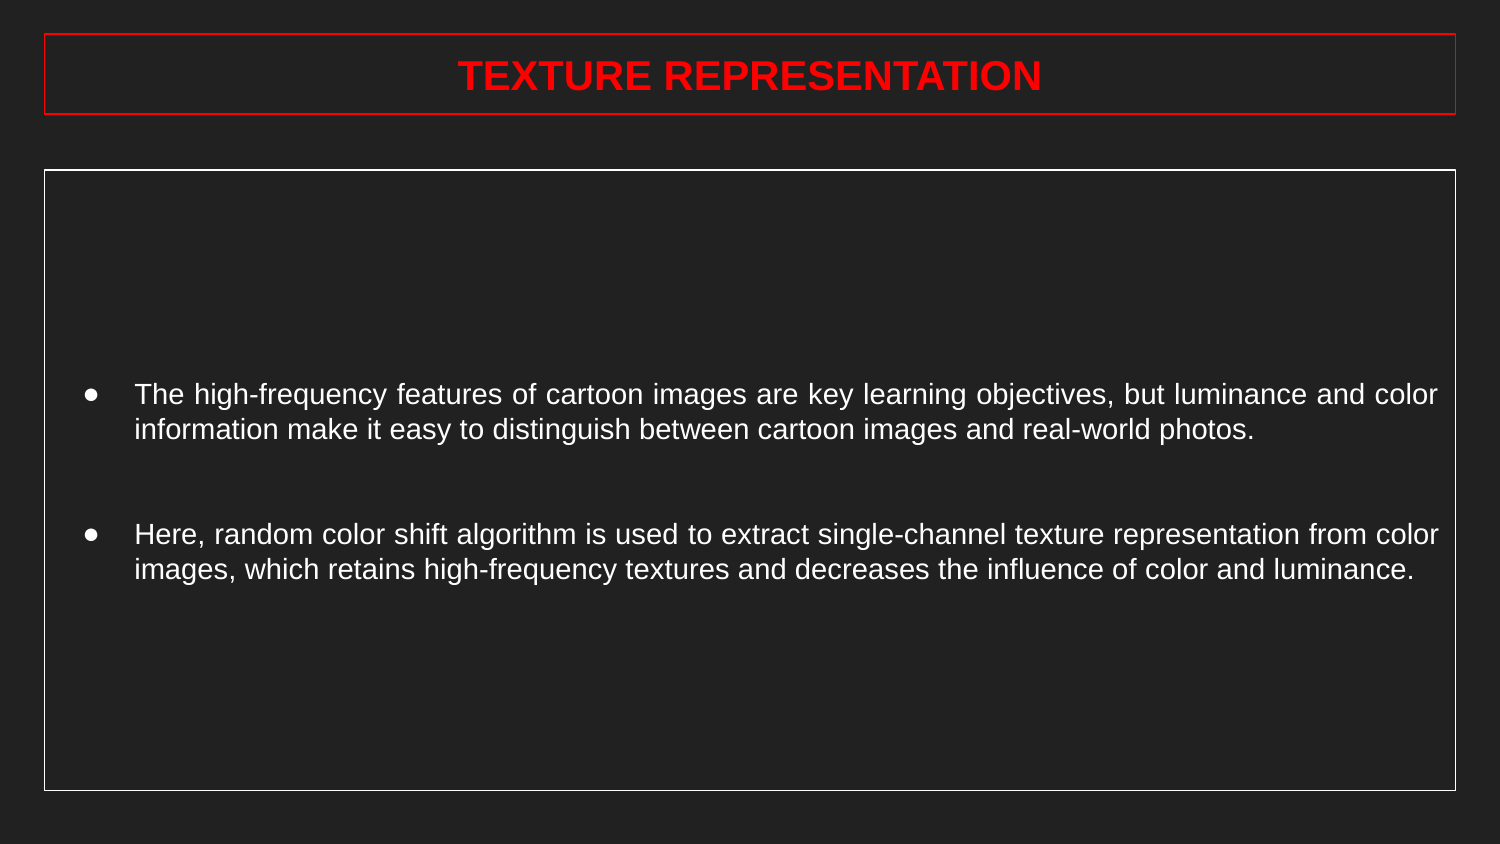

TEXTURE REPRESENTATION
The high-frequency features of cartoon images are key learning objectives, but luminance and color information make it easy to distinguish between cartoon images and real-world photos.

Here, random color shift algorithm is used to extract single-channel texture representation from color images, which retains high-frequency textures and decreases the influence of color and luminance.